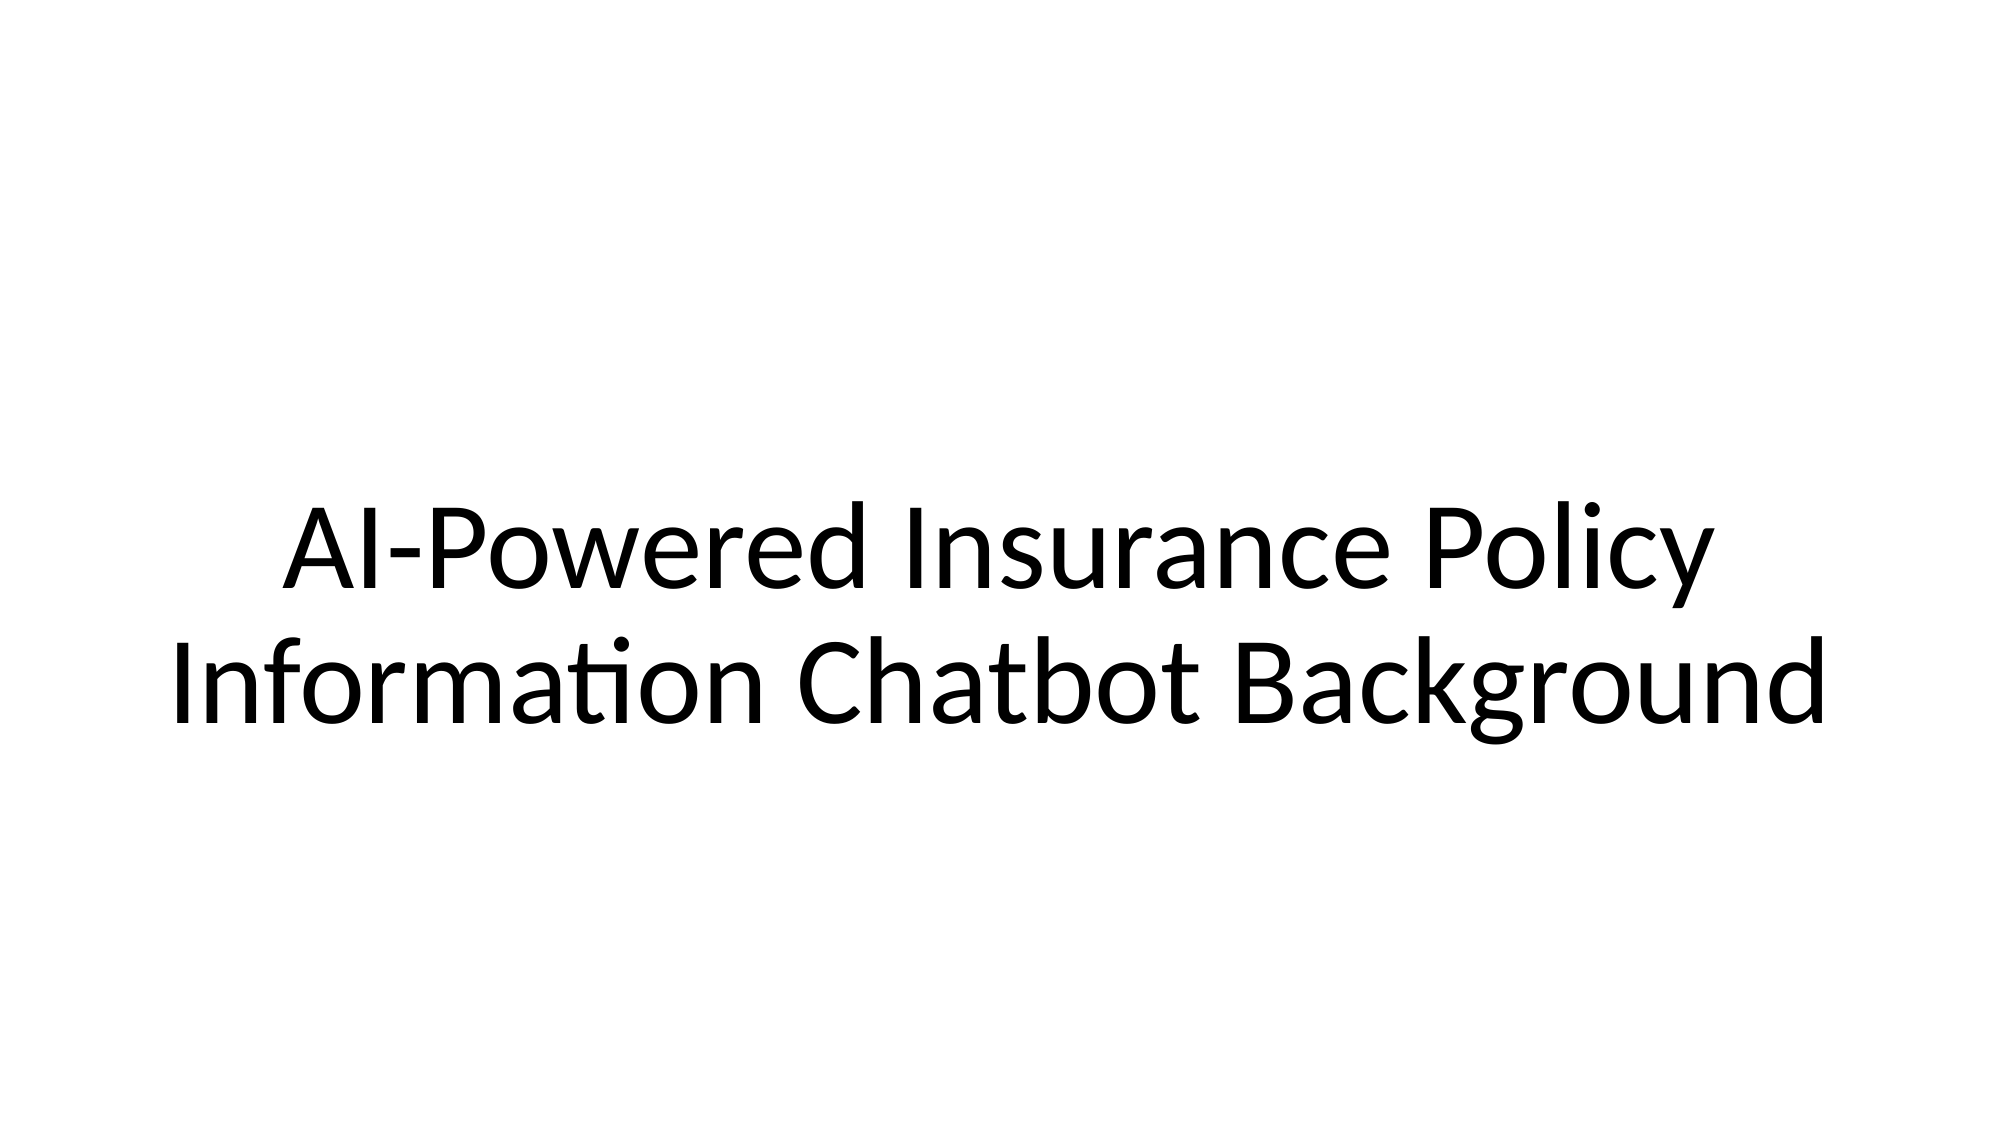

# AI-Powered Insurance Policy Information Chatbot Background